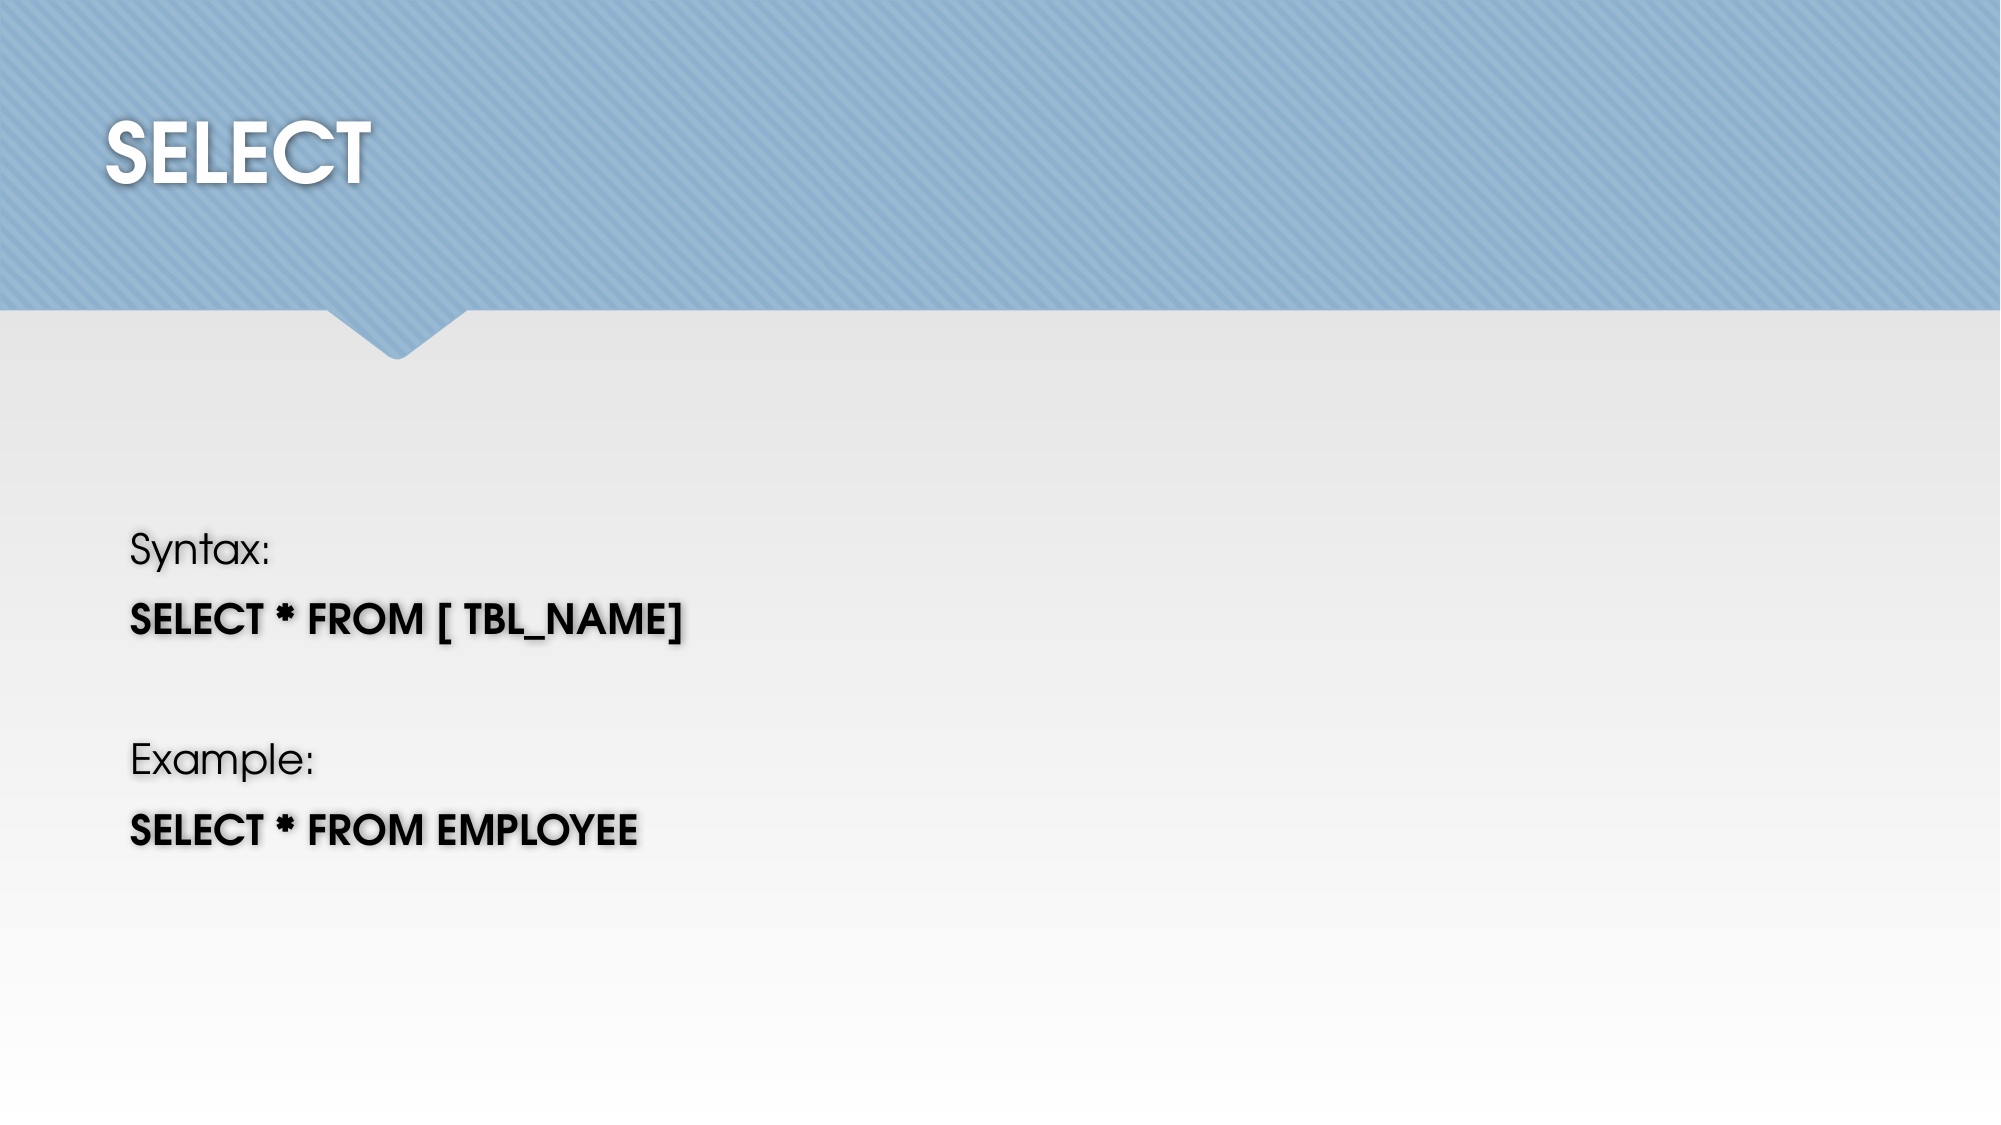

# SELECT

Syntax:
SELECT * FROM [ TBL_NAME]

Example:
SELECT * FROM EMPLOYEE